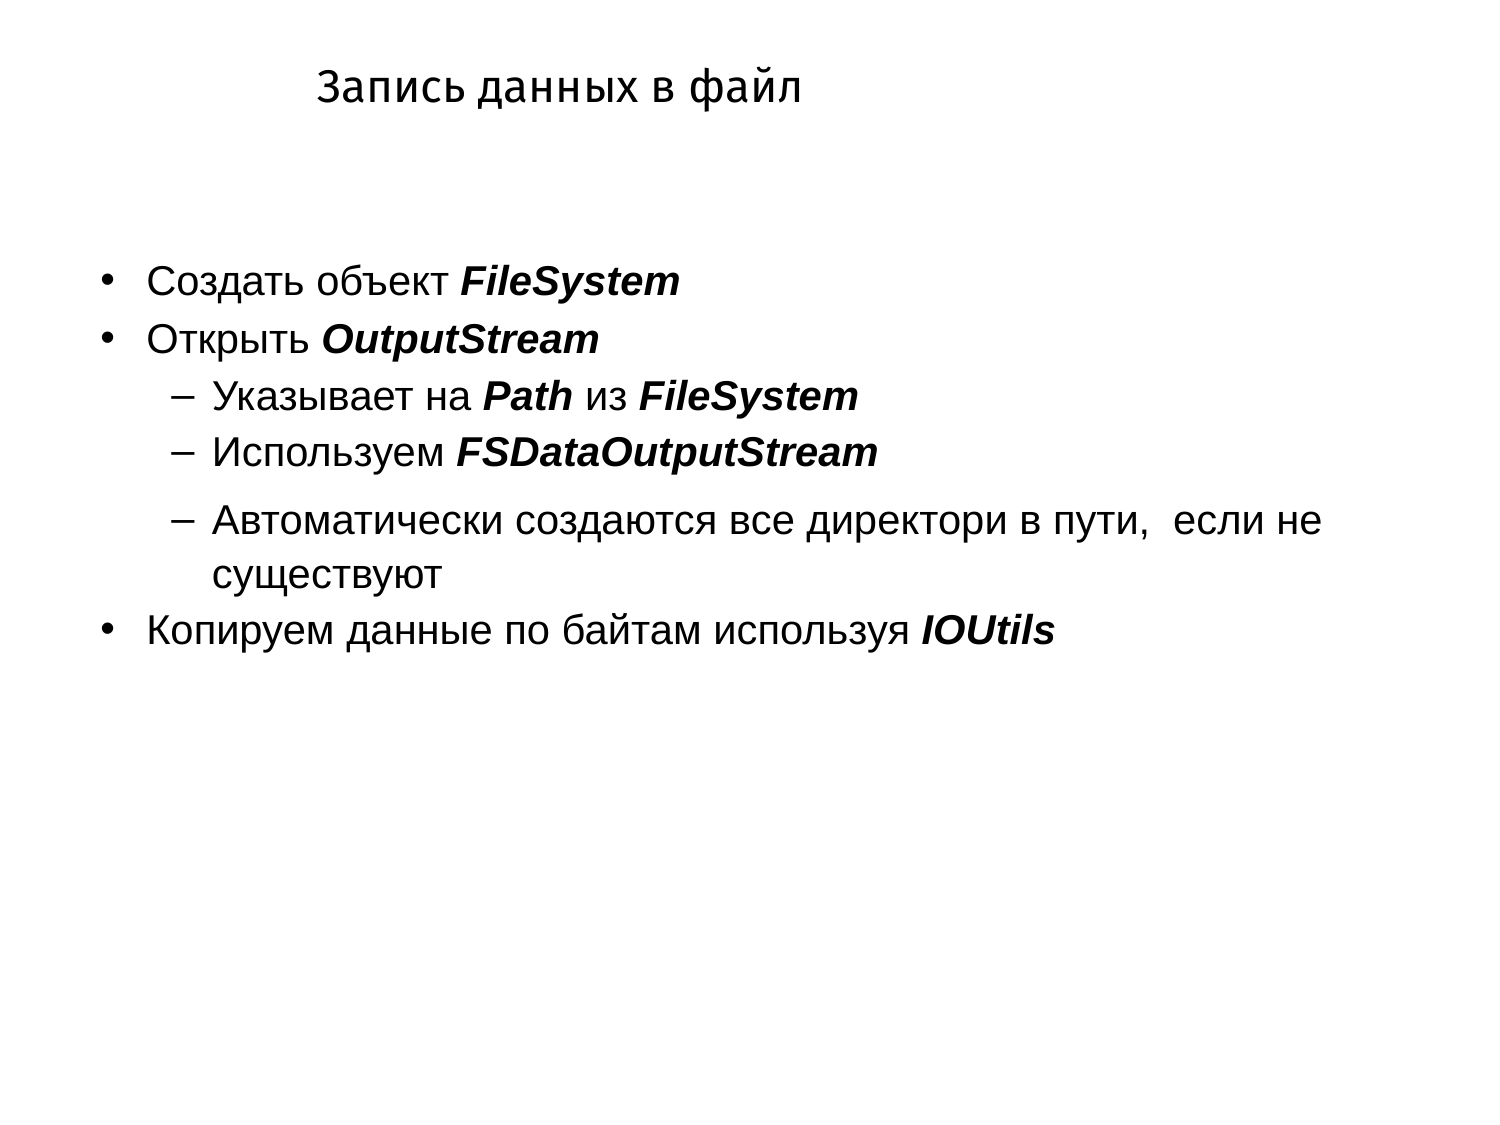

# Запись данных в файл
Создать объект FileSystem
Открыть OutputStream
Указывает на Path из FileSystem
Используем FSDataOutputStream
Автоматически создаются все директори в пути,  если не существуют
Копируем данные по байтам используя IOUtils